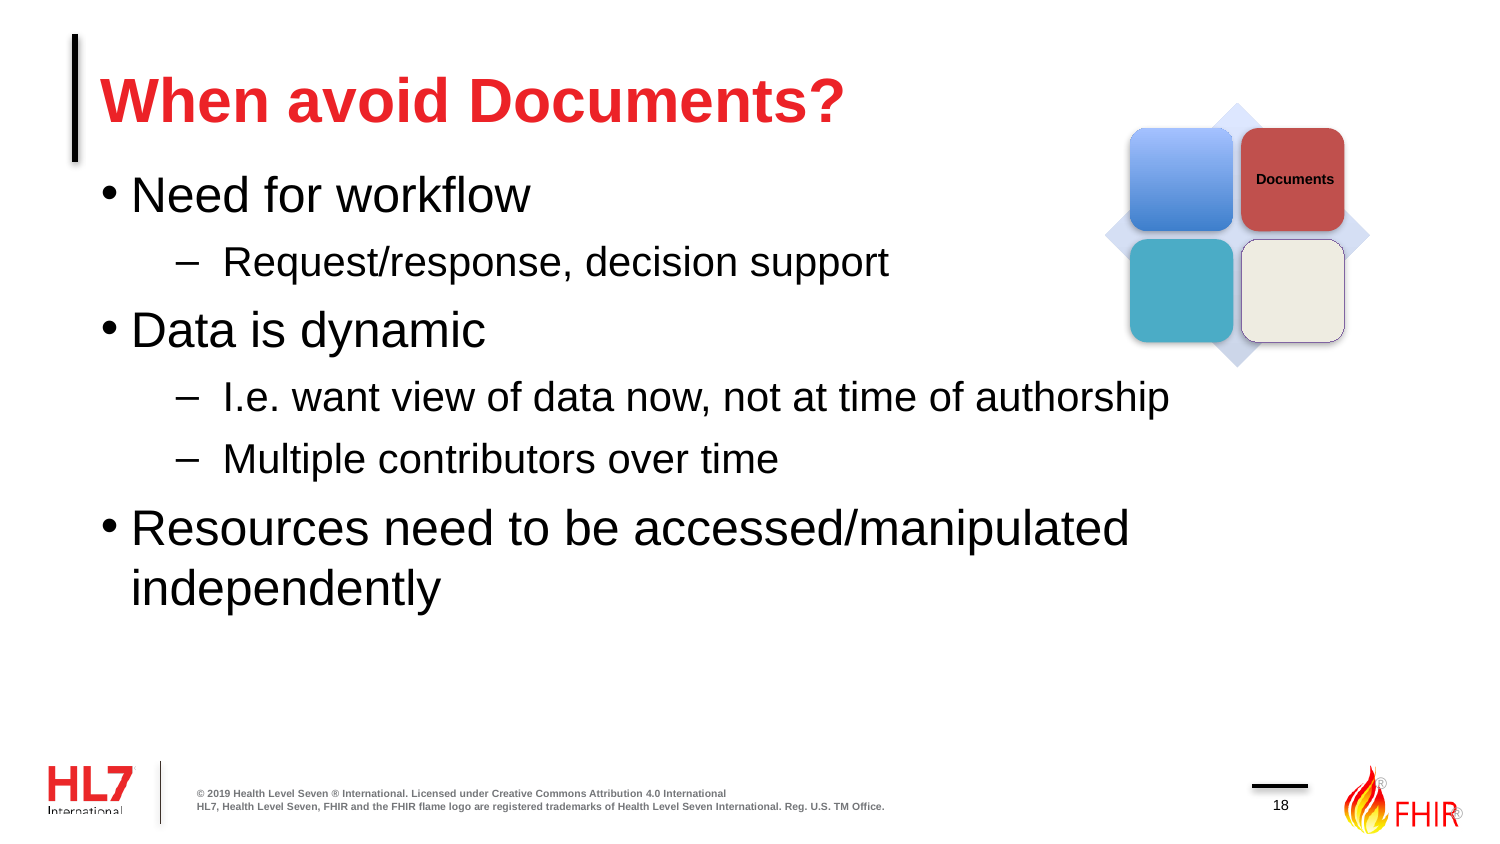

# When avoid Documents?

Documents

Need for workflow
Request/response, decision support
Data is dynamic
I.e. want view of data now, not at time of authorship
Multiple contributors over time
Resources need to be accessed/manipulated independently
© 2019 Health Level Seven ® International. Licensed under Creative Commons Attribution 4.0 International
HL7, Health Level Seven, FHIR and the FHIR flame logo are registered trademarks of Health Level Seven International. Reg. U.S. TM Office.
18